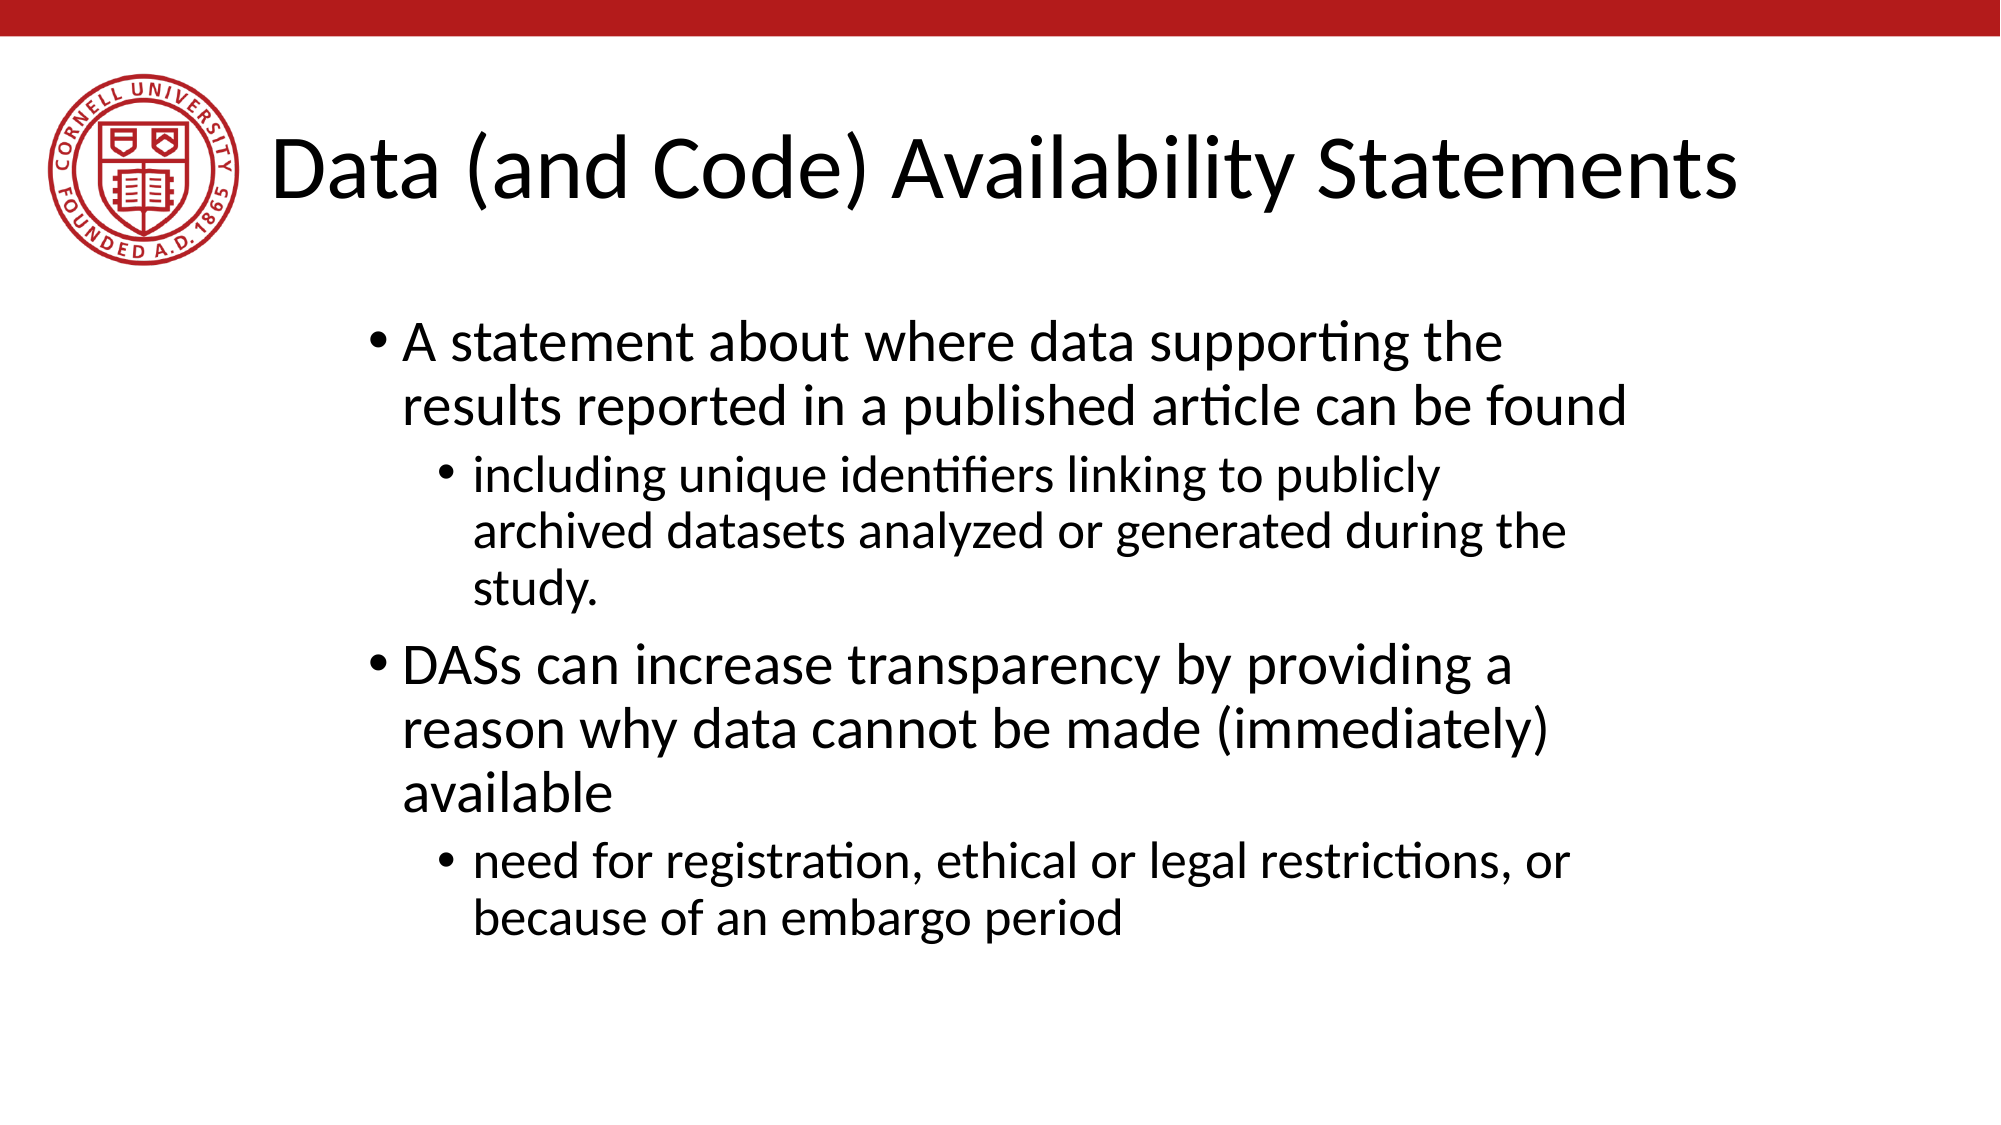

# Data (and Code) Availability Statements
A statement about where data supporting the results reported in a published article can be found
including unique identifiers linking to publicly archived datasets analyzed or generated during the study.
DASs can increase transparency by providing a reason why data cannot be made (immediately) available
need for registration, ethical or legal restrictions, or because of an embargo period